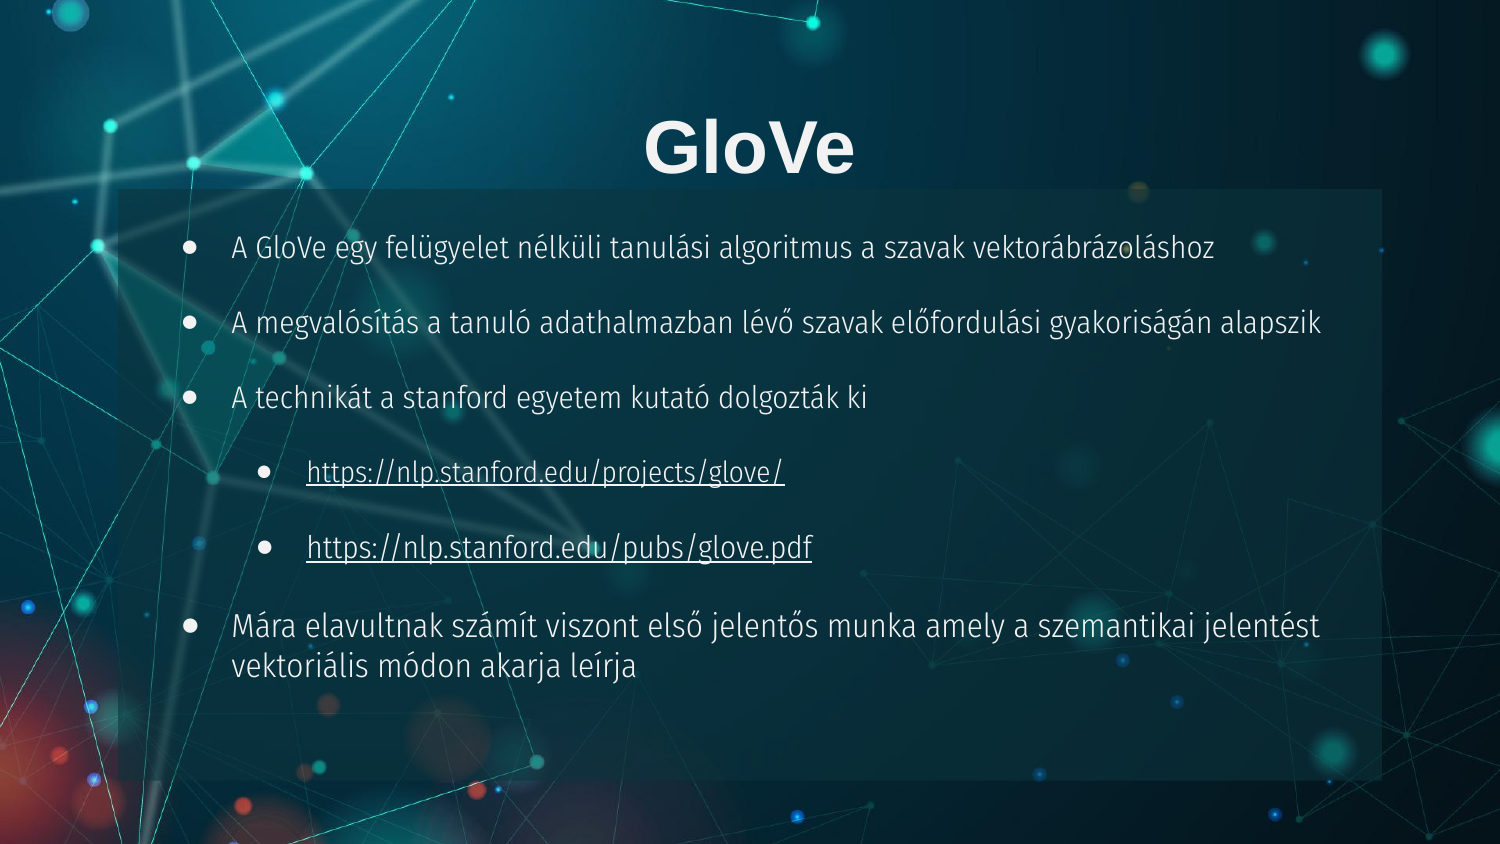

# GloVe
A GloVe egy felügyelet nélküli tanulási algoritmus a szavak vektorábrázoláshoz

A megvalósítás a tanuló adathalmazban lévő szavak előfordulási gyakoriságán alapszik

A technikát a stanford egyetem kutató dolgozták ki
https://nlp.stanford.edu/projects/glove/
https://nlp.stanford.edu/pubs/glove.pdf

Mára elavultnak számít viszont első jelentős munka amely a szemantikai jelentést vektoriális módon akarja leírja